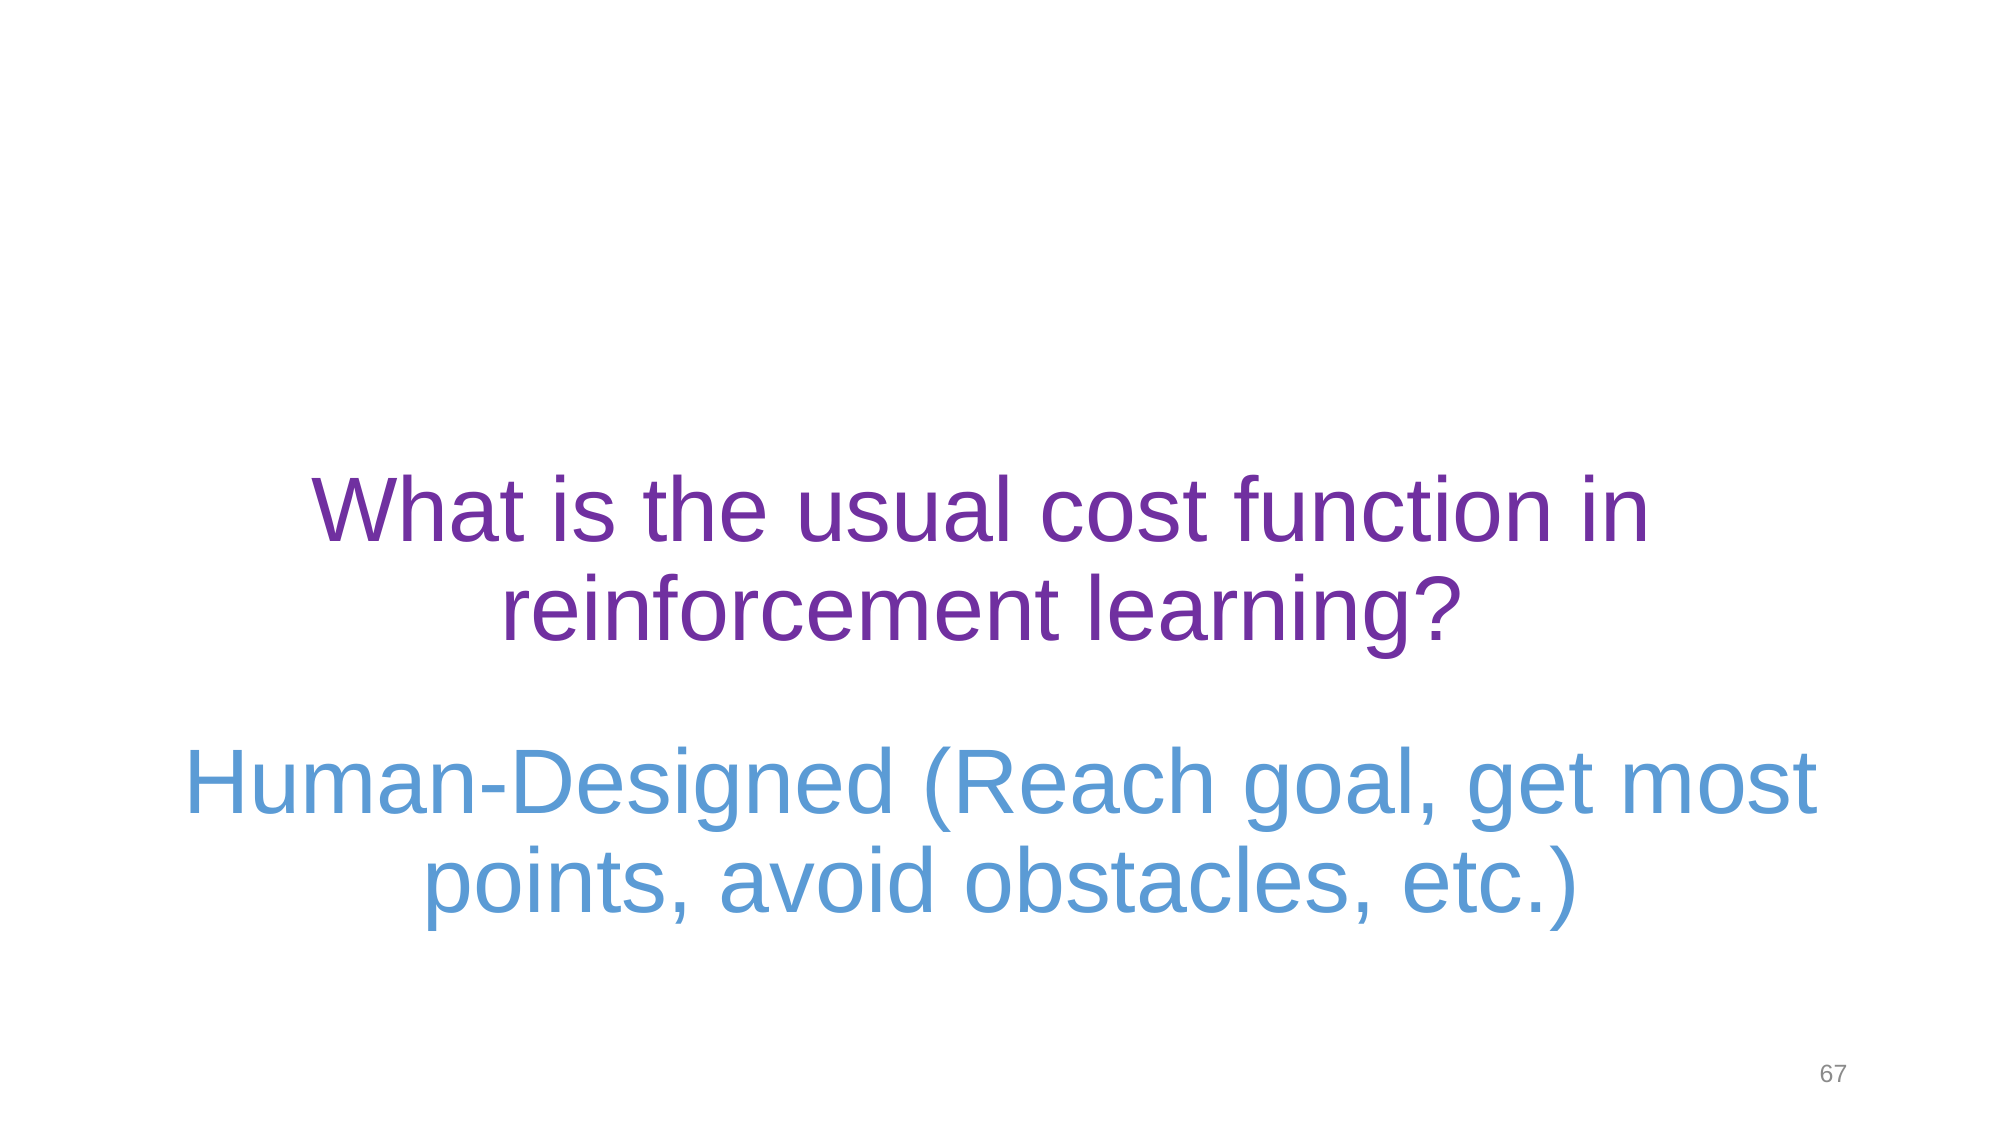

# What is the usual cost function in reinforcement learning?
Human-Designed (Reach goal, get most points, avoid obstacles, etc.)
67